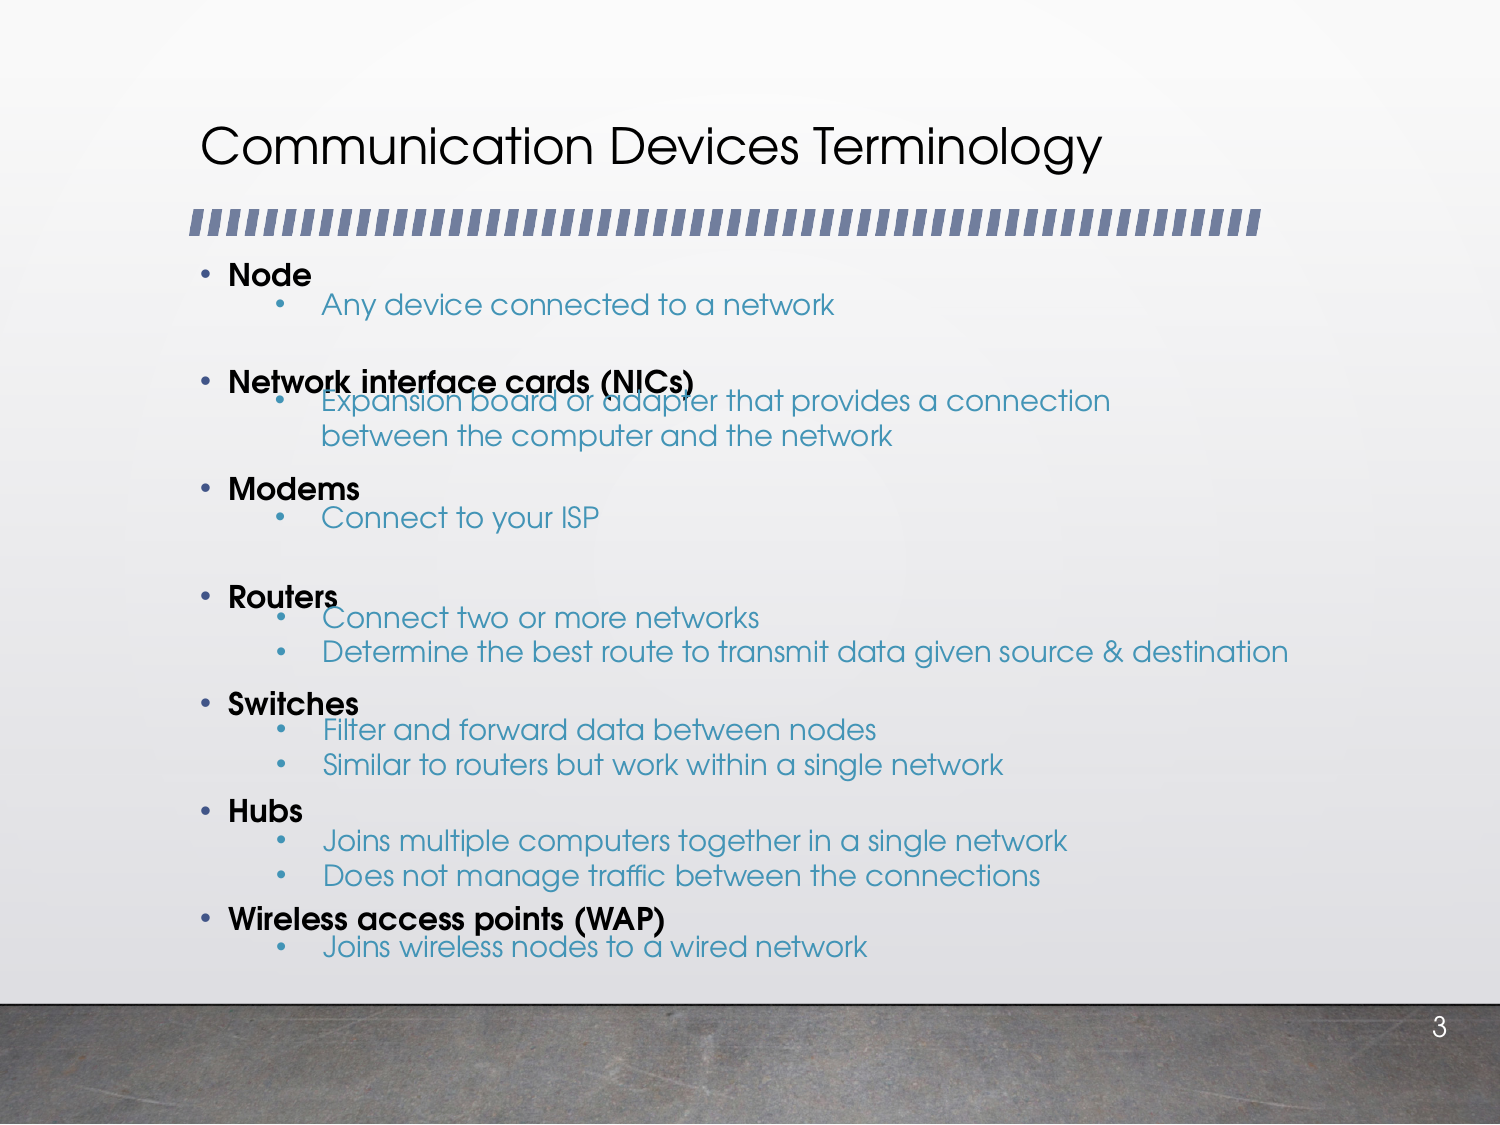

# Communication Devices Terminology
Node
Network interface cards (NICs)
Modems
Routers
Switches
Hubs
Wireless access points (WAP)
Any device connected to a network
Expansion board or adapter that provides a connection between the computer and the network
Connect to your ISP
Connect two or more networks
Determine the best route to transmit data given source & destination
Filter and forward data between nodes
Similar to routers but work within a single network
Joins multiple computers together in a single network
Does not manage traffic between the connections
Joins wireless nodes to a wired network